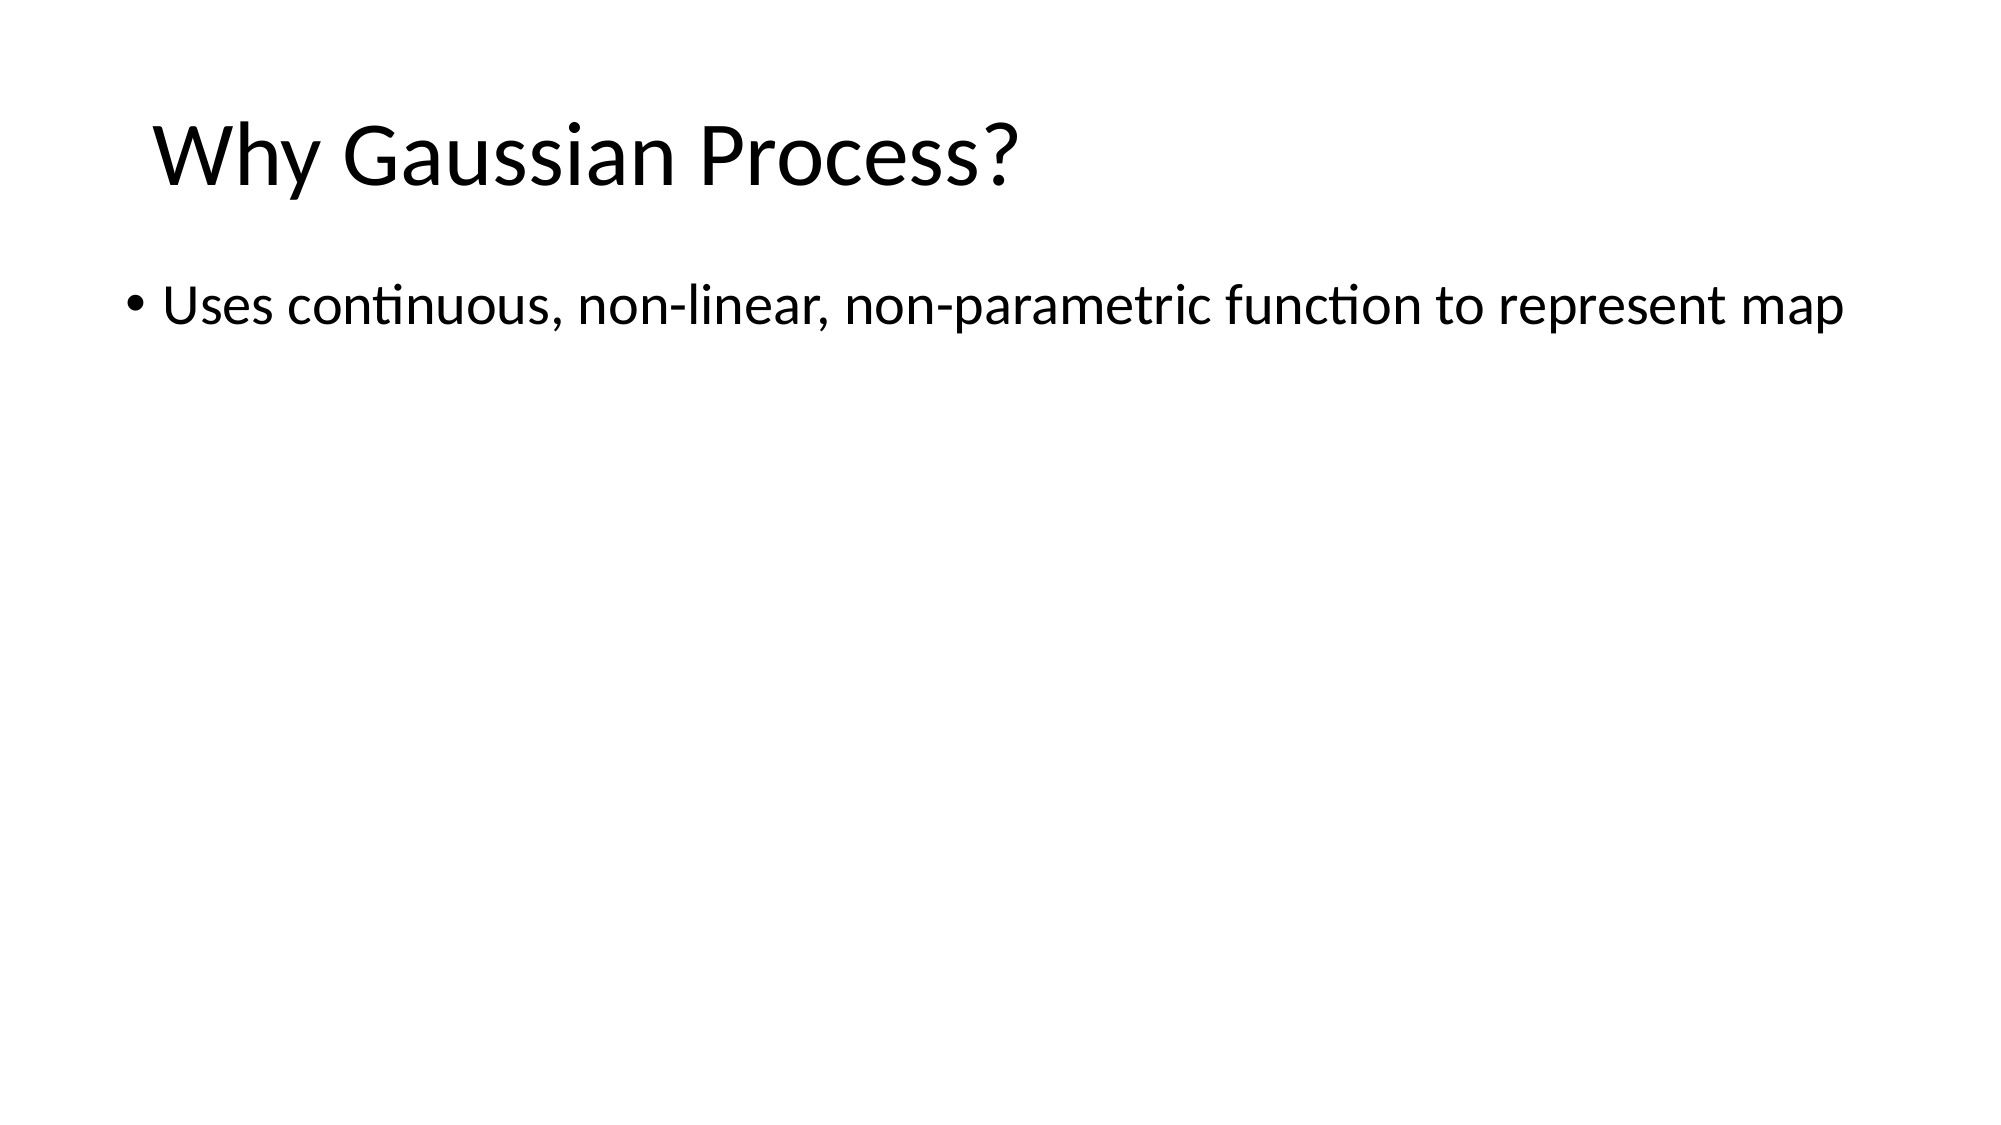

# Why Gaussian Process?
Uses continuous, non-linear, non-parametric function to represent map